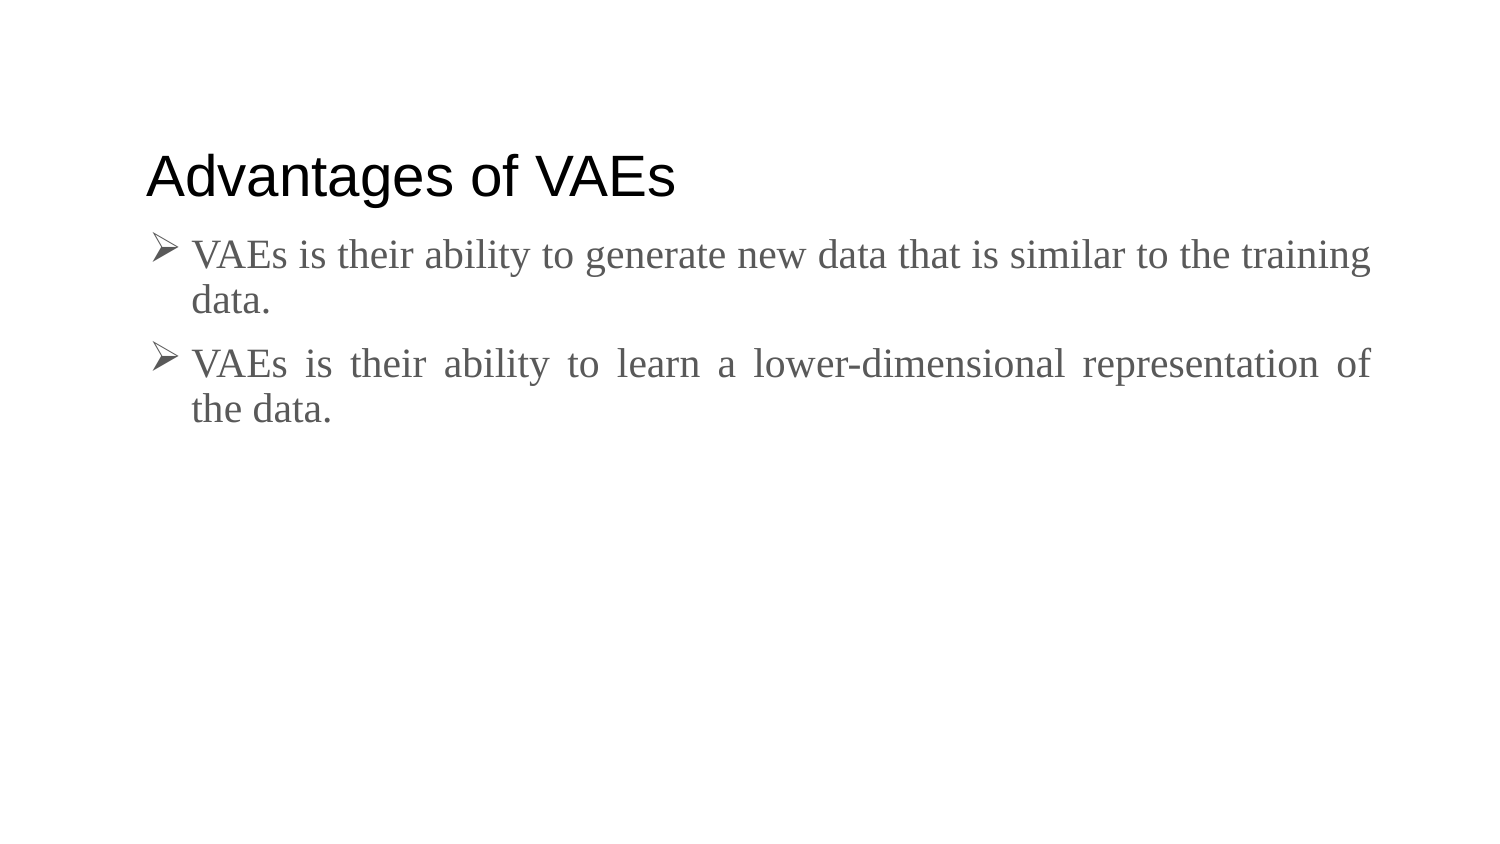

# Advantages of VAEs
VAEs is their ability to generate new data that is similar to the training data.
VAEs is their ability to learn a lower-dimensional representation of the data.